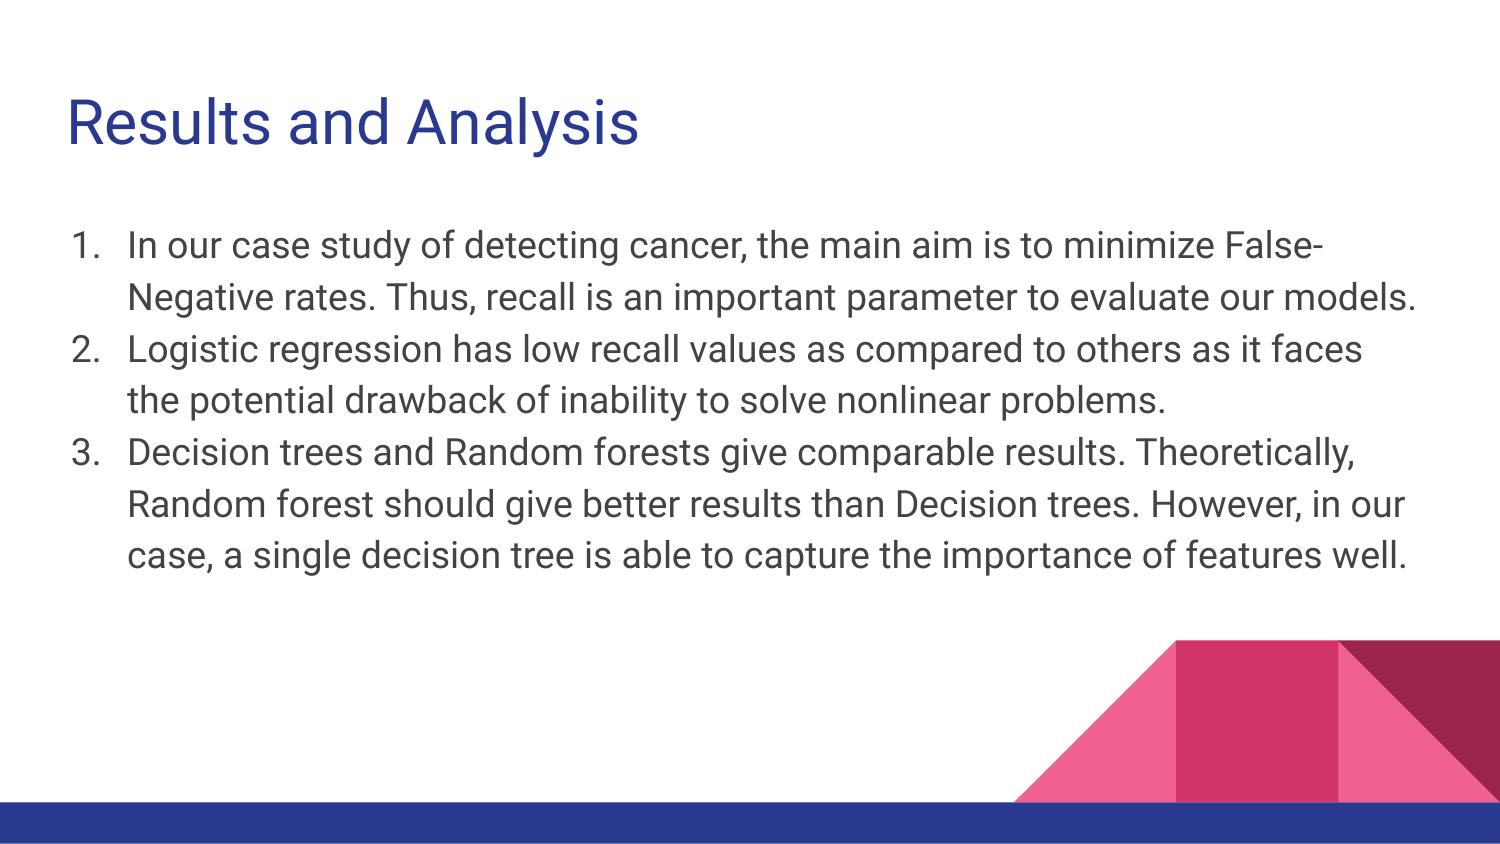

# Results and Analysis
In our case study of detecting cancer, the main aim is to minimize False-Negative rates. Thus, recall is an important parameter to evaluate our models.
Logistic regression has low recall values as compared to others as it faces the potential drawback of inability to solve nonlinear problems.
Decision trees and Random forests give comparable results. Theoretically, Random forest should give better results than Decision trees. However, in our case, a single decision tree is able to capture the importance of features well.